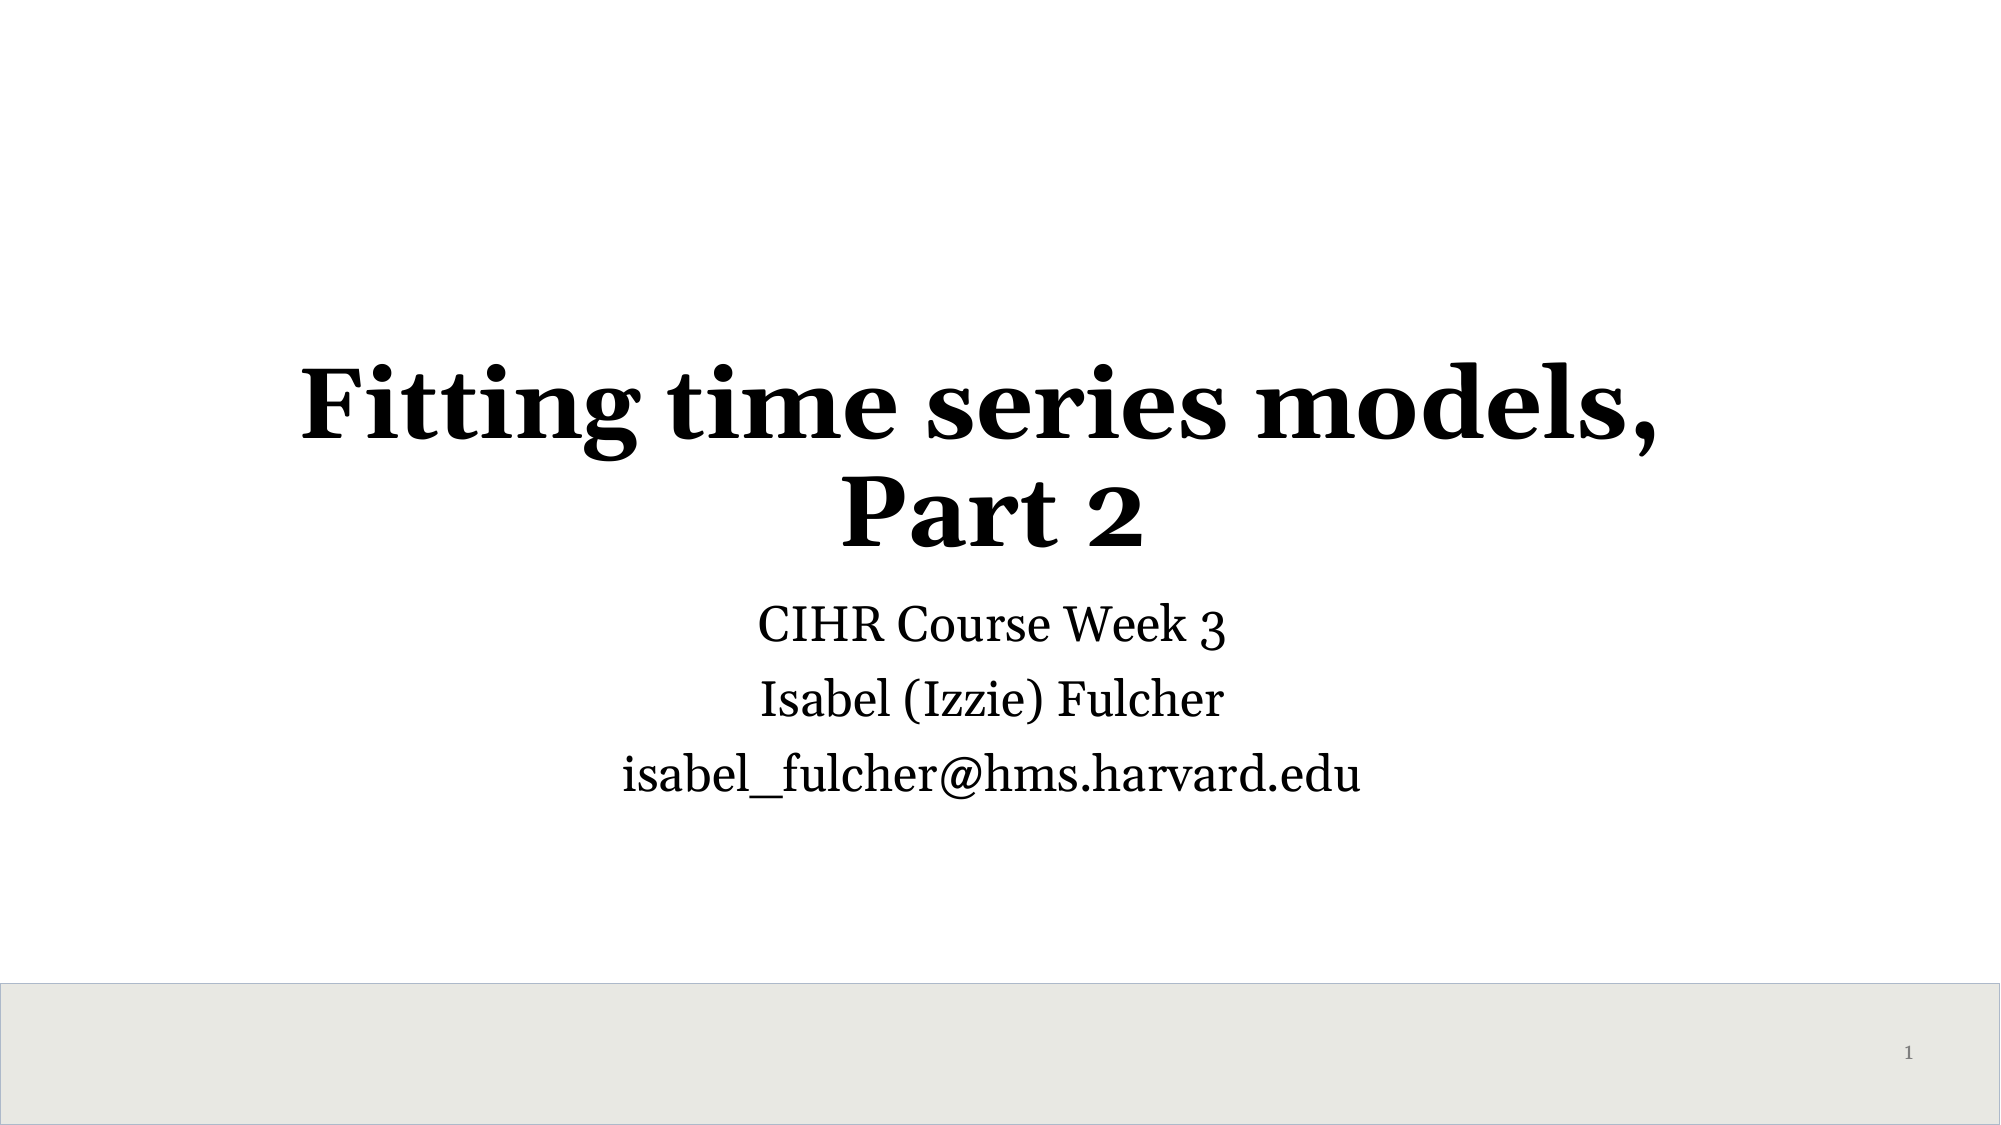

# Fitting time series models, Part 2
CIHR Course Week 3
Isabel (Izzie) Fulcher
isabel_fulcher@hms.harvard.edu